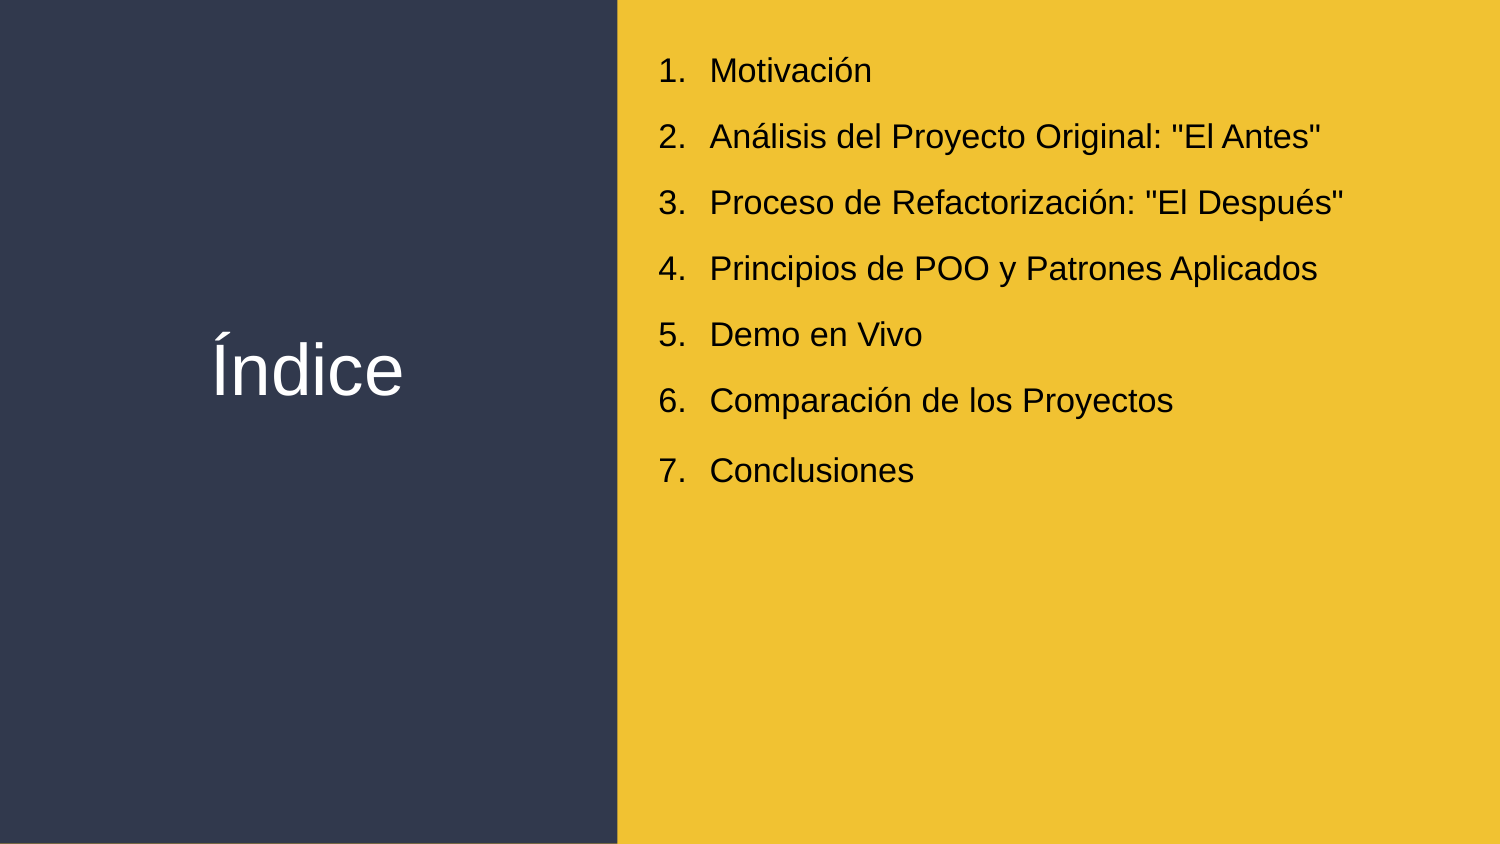

Motivación
Análisis del Proyecto Original: "El Antes"
Proceso de Refactorización: "El Después"
Principios de POO y Patrones Aplicados
Demo en Vivo
Comparación de los Proyectos
Conclusiones
# Índice